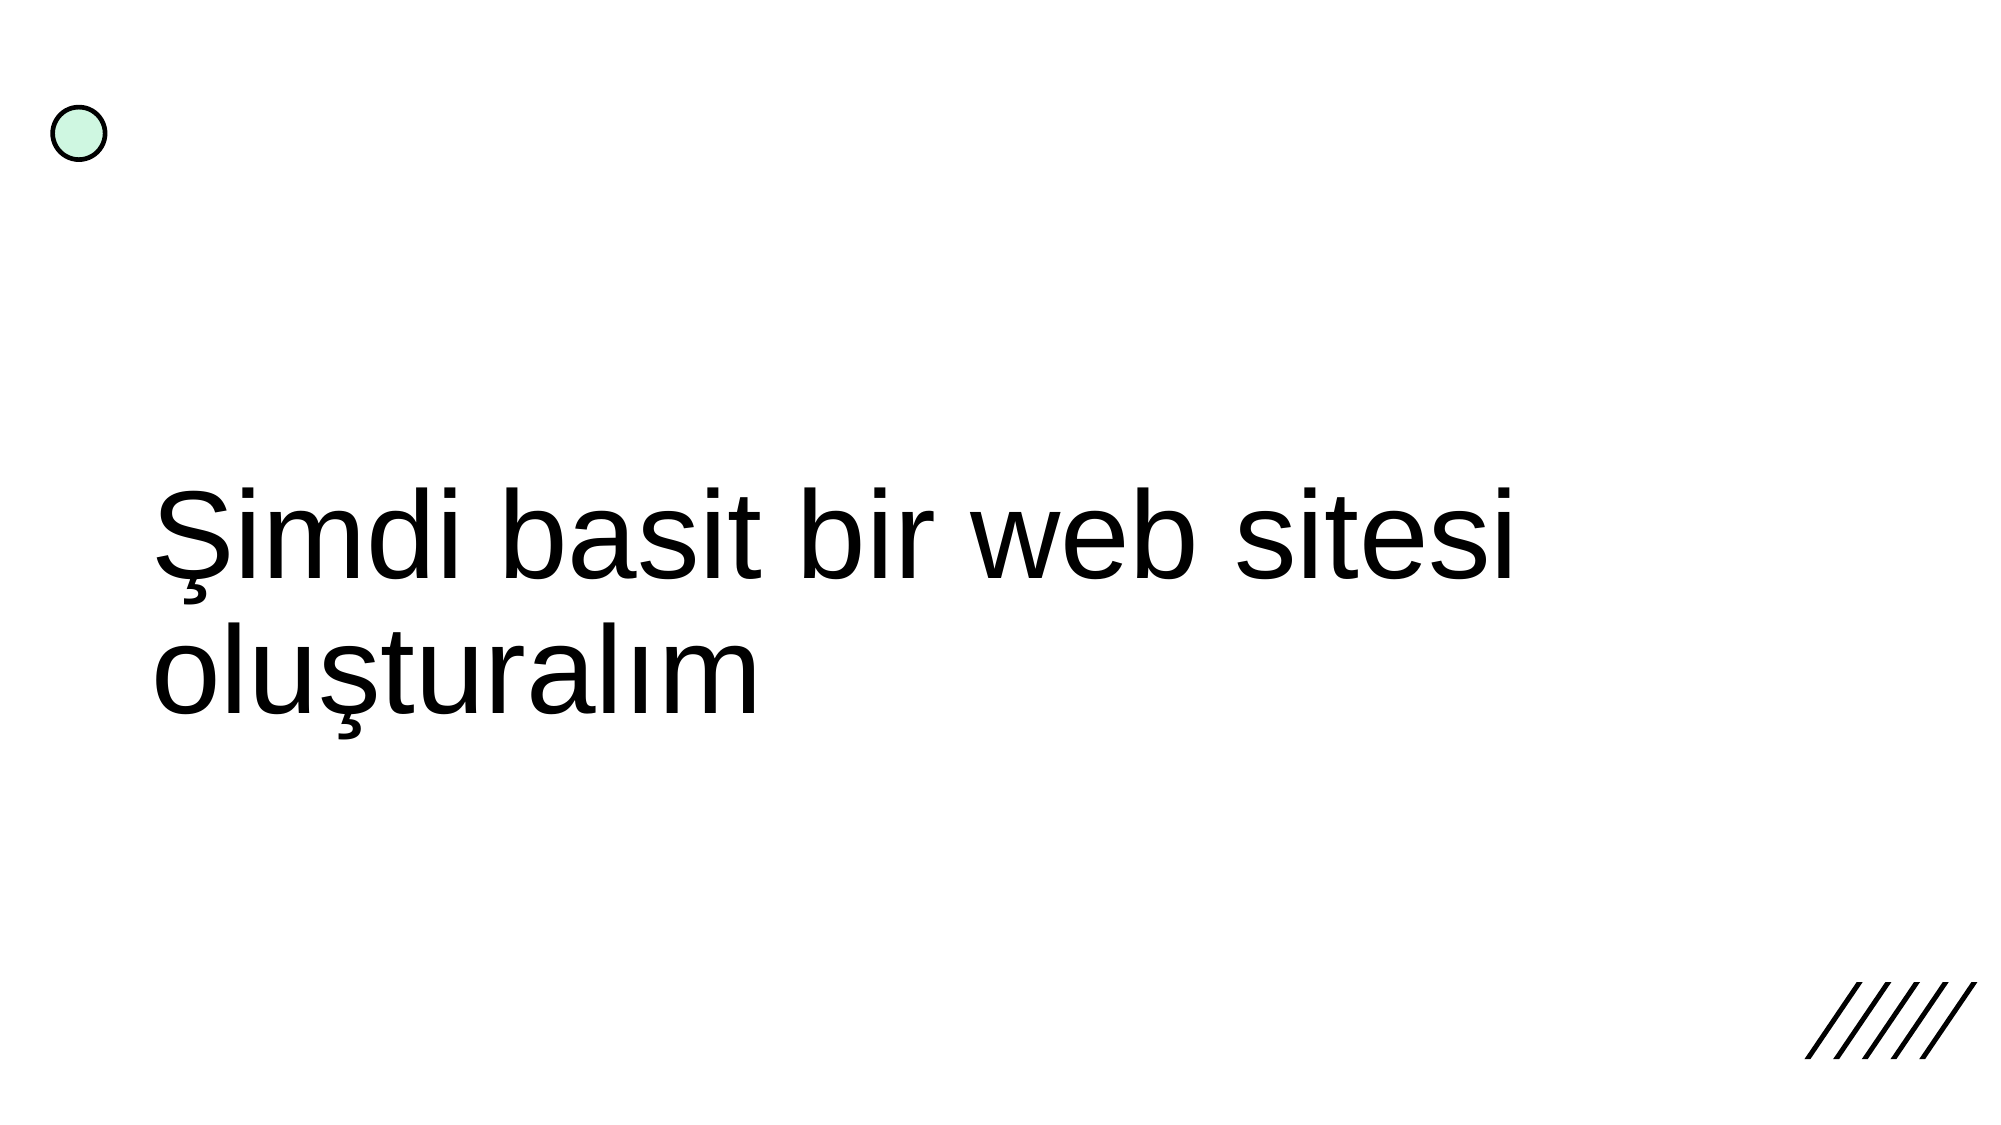

# Şimdi basit bir web sitesi oluşturalım